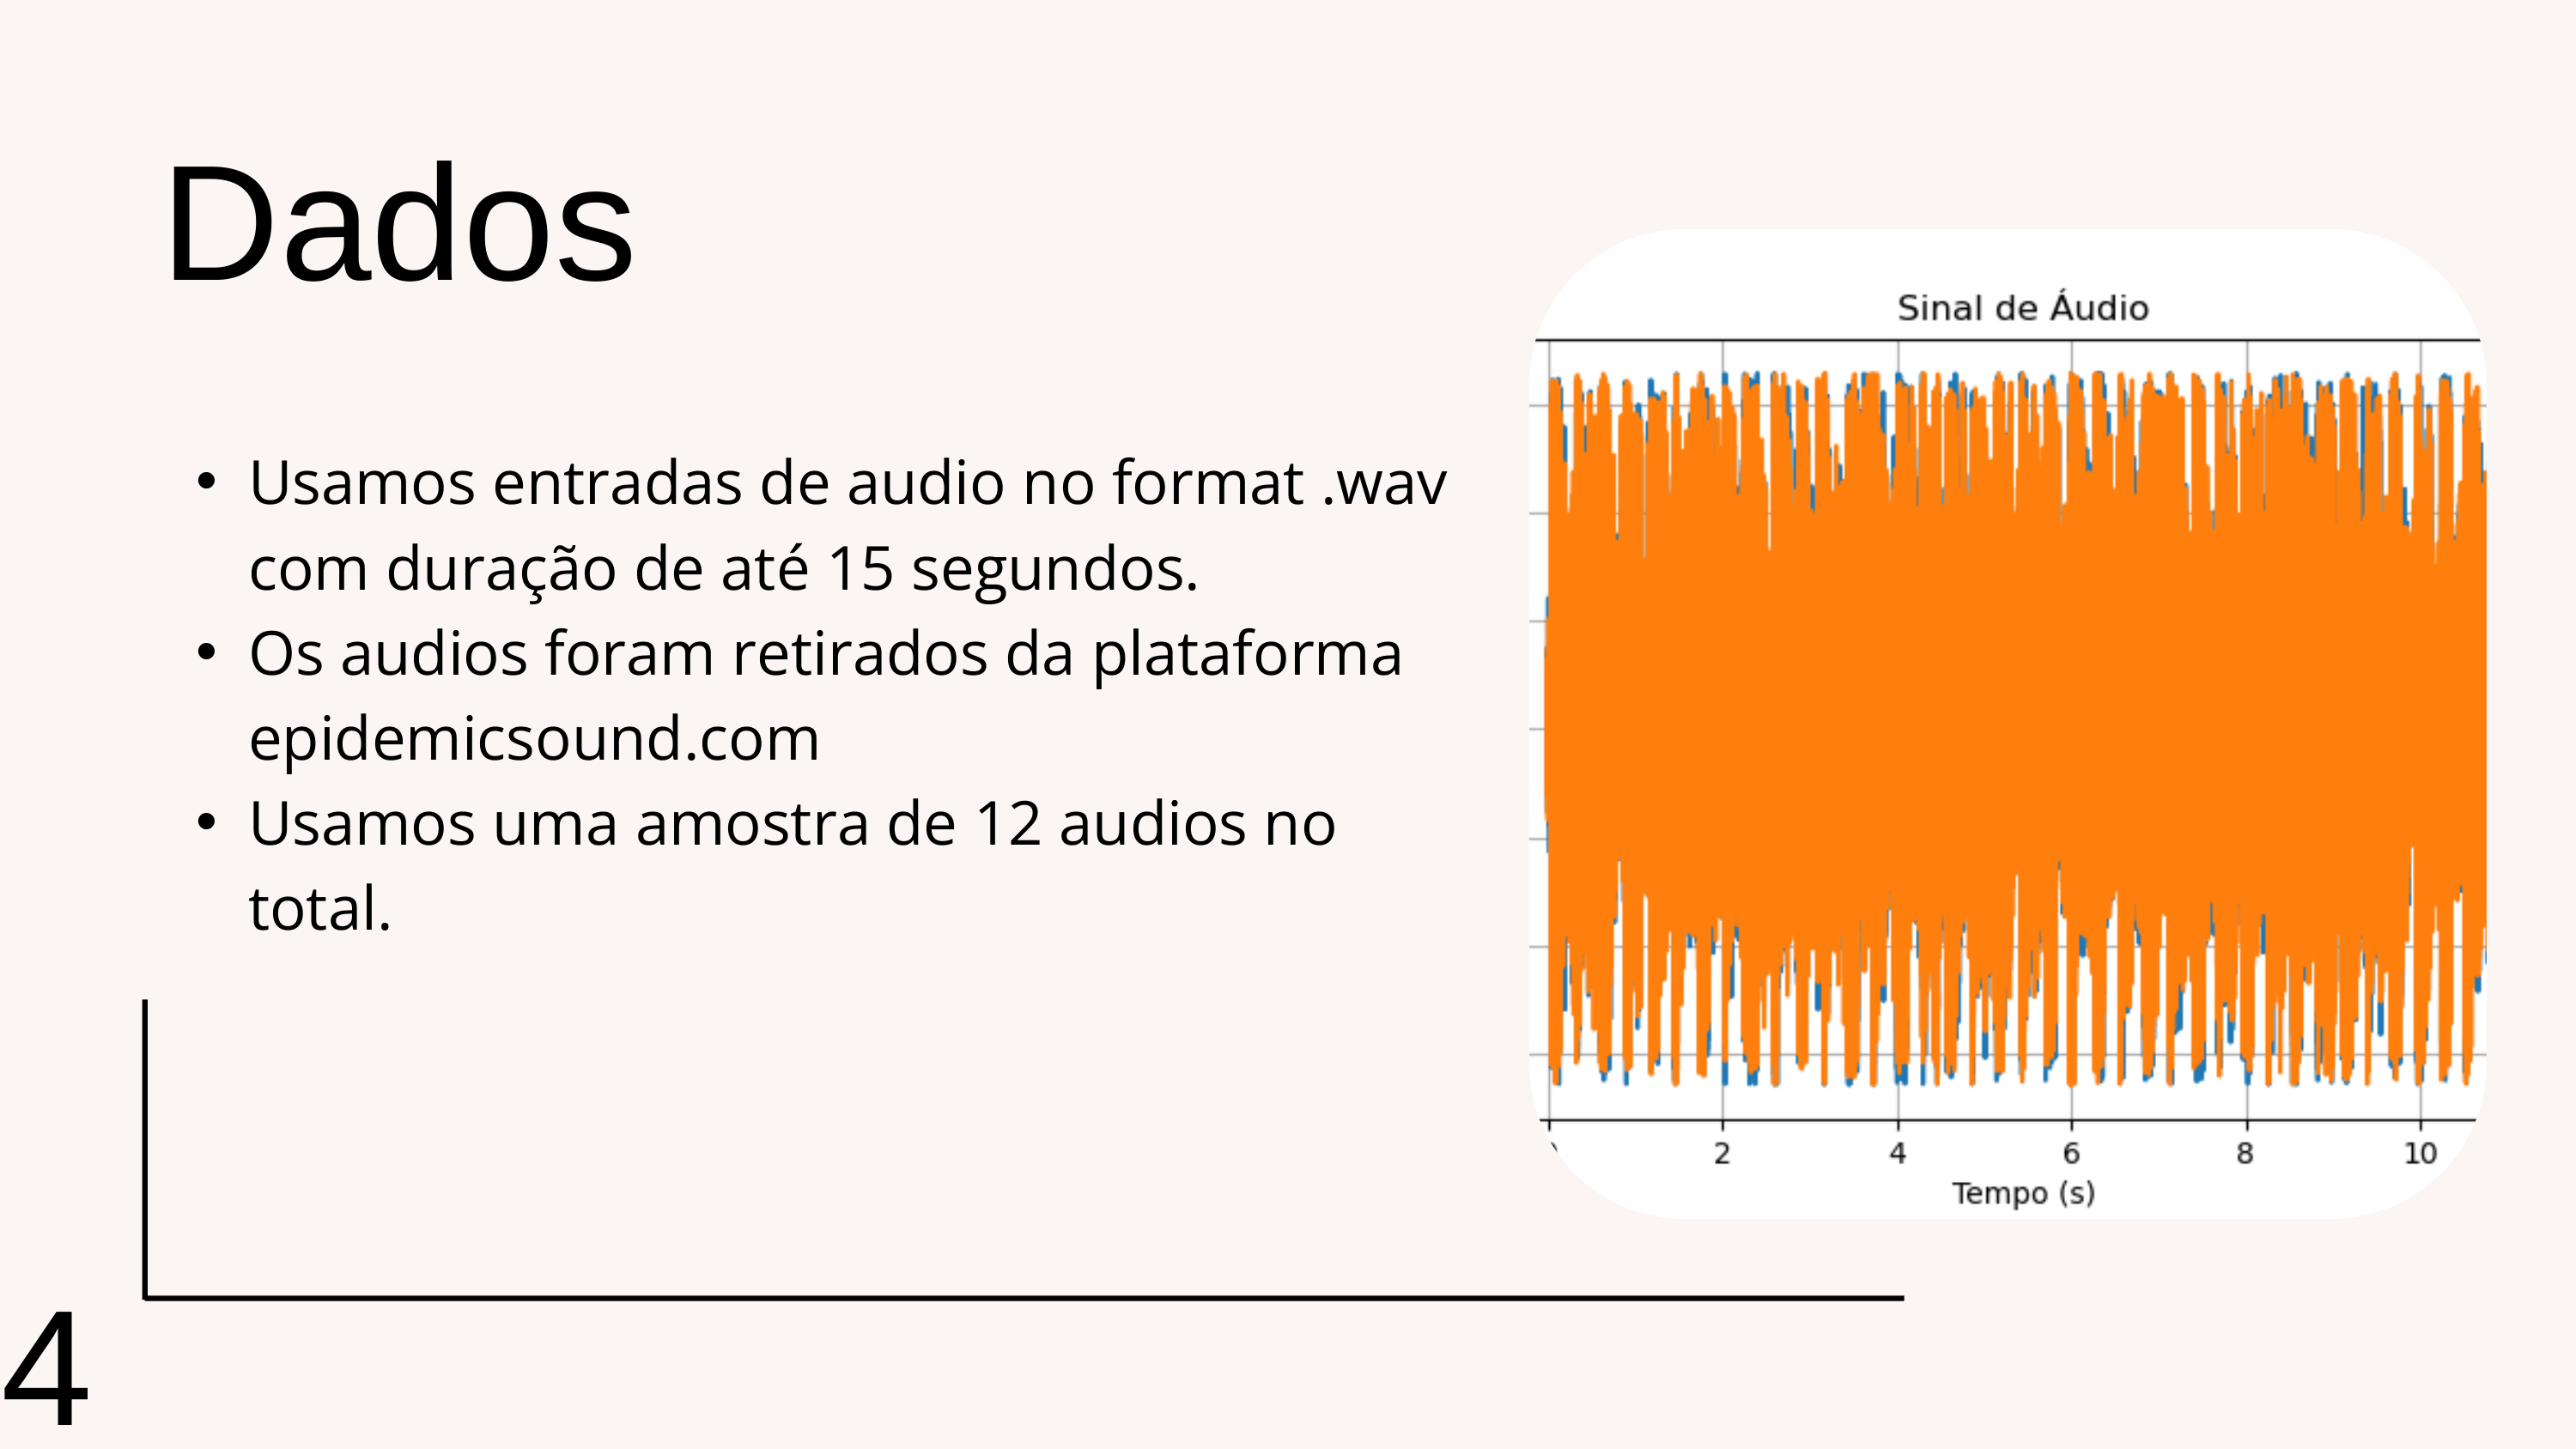

Dados

Usamos entradas de audio no format .wav com duração de até 15 segundos.
Os audios foram retirados da plataforma epidemicsound.com
Usamos uma amostra de 12 audios no total.

4